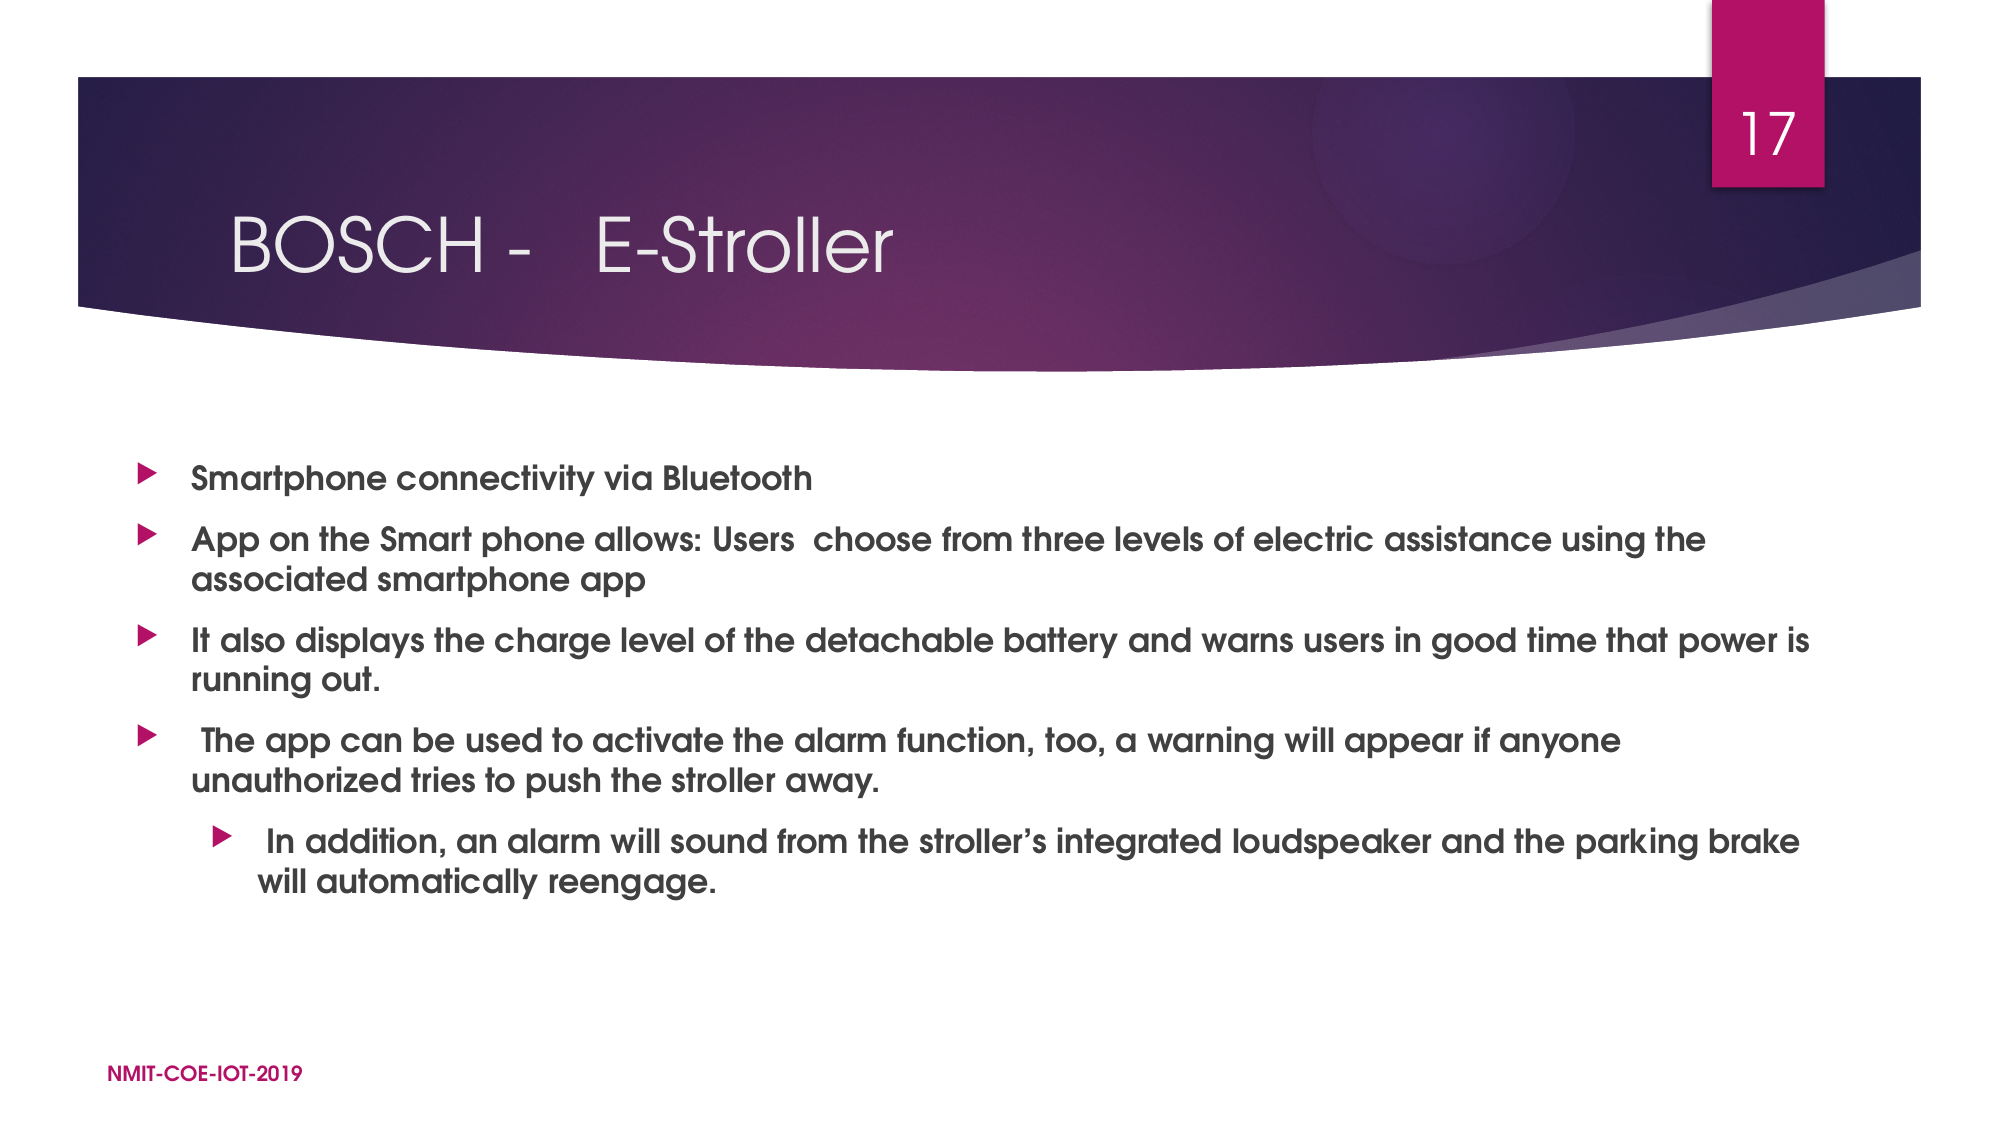

17
BOSCH -   E-Stroller

Smartphone connectivity via Bluetooth
App on the Smart phone allows: Users  choose from three levels of electric assistance using the associated smartphone app
It also displays the charge level of the detachable battery and warns users in good time that power is running out.
 The app can be used to activate the alarm function, too, a warning will appear if anyone unauthorized tries to push the stroller away.
 In addition, an alarm will sound from the stroller’s integrated loudspeaker and the parking brake will automatically reengage.
NMIT-COE-IOT-2019